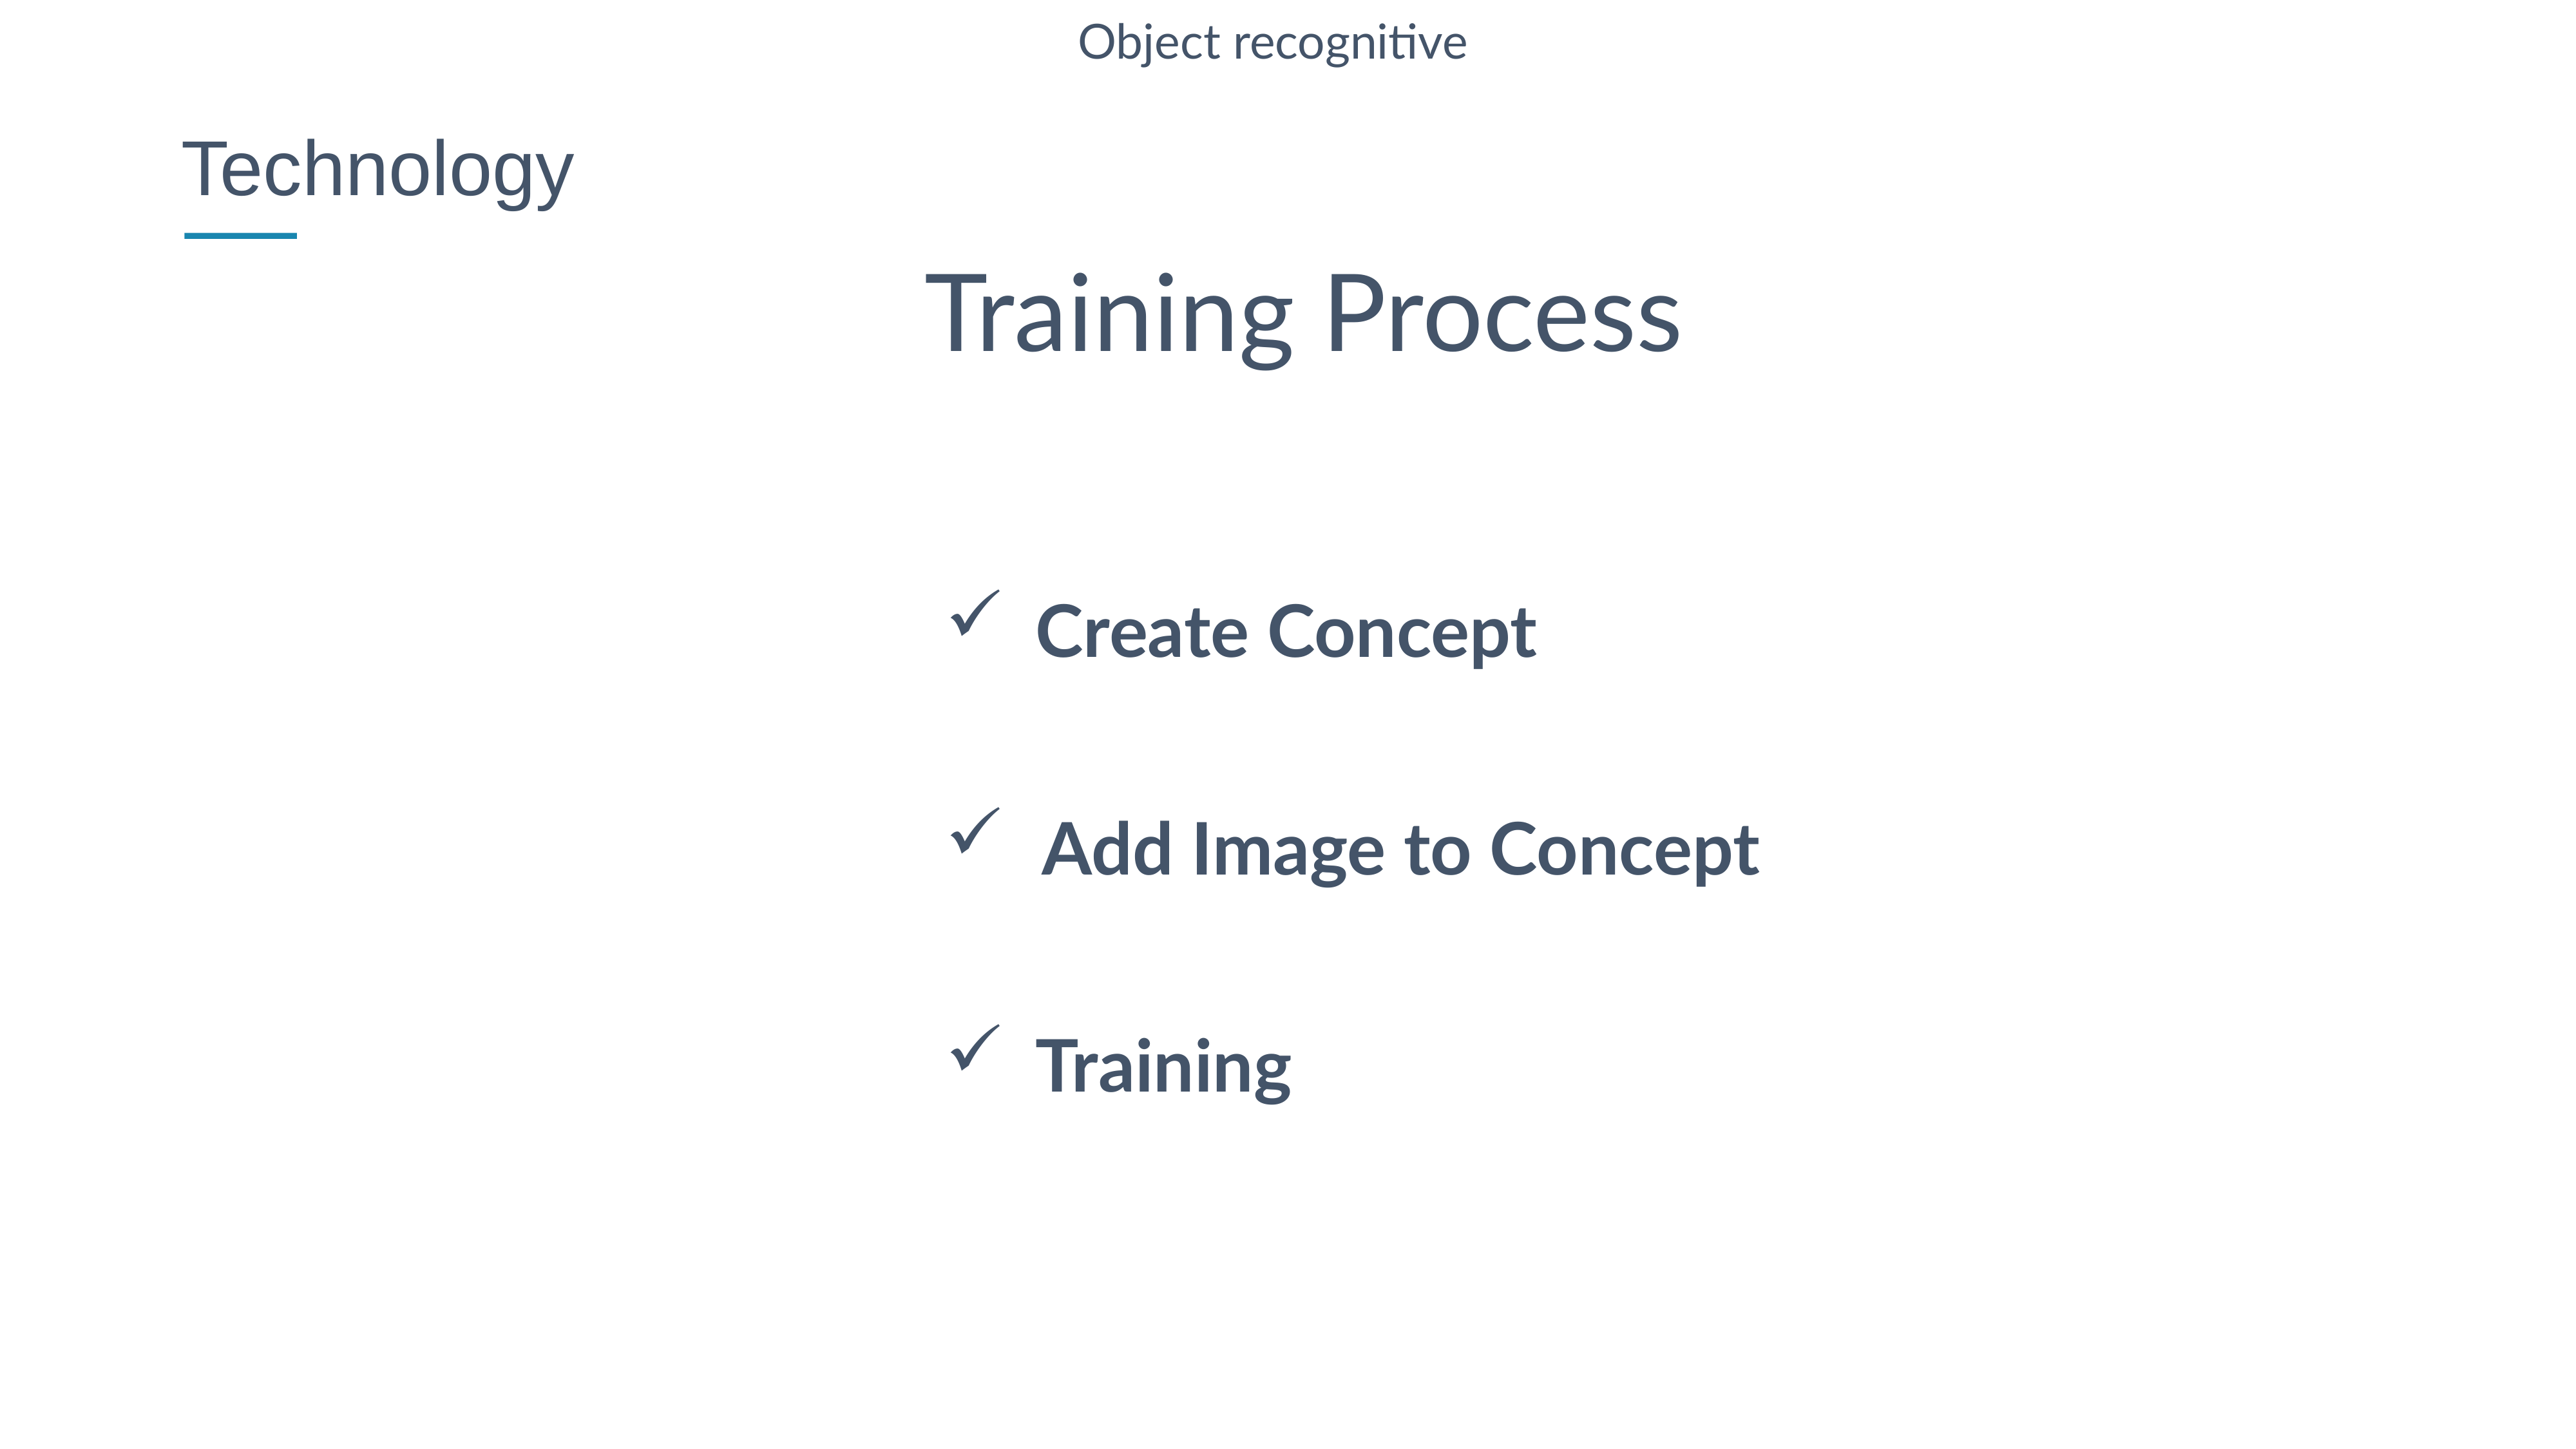

Object recognitive
Technology

Training Process
 Create Concept
Add Image to Concept
 Training